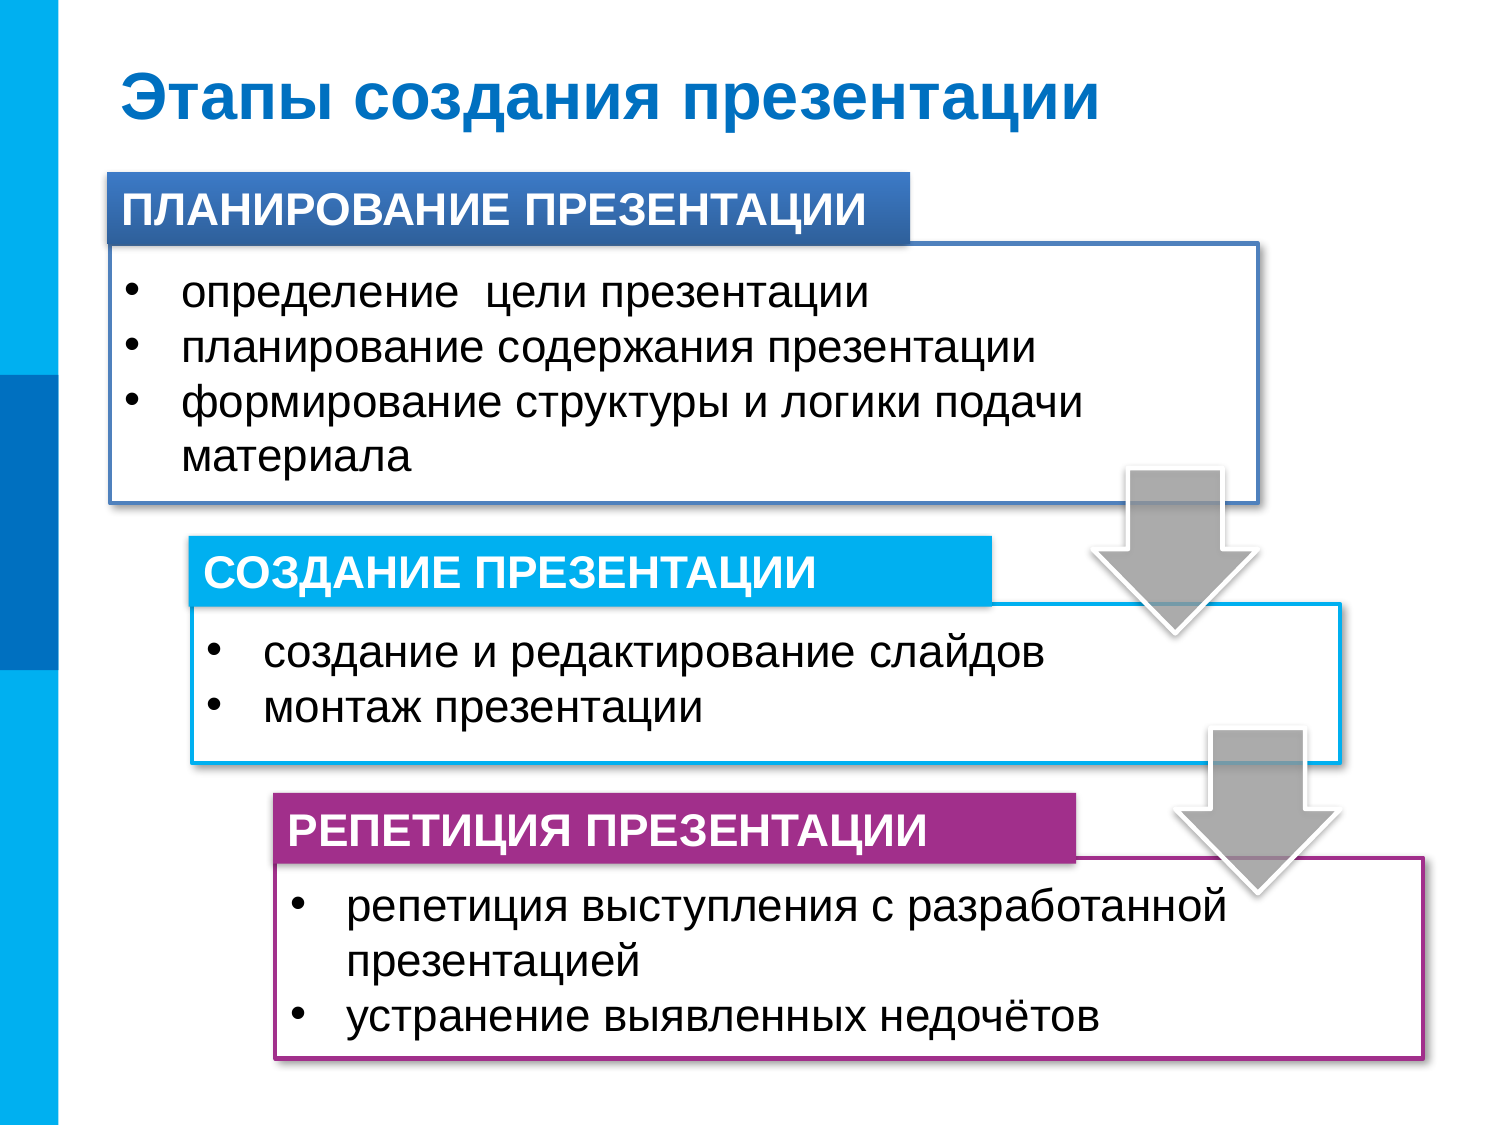

# Этапы создания презентации
ПЛАНИРОВАНИЕ ПРЕЗЕНТАЦИИ
определение  цели презентации
планирование содержания презентации
формирование структуры и логики подачи материала

СОЗДАНИЕ ПРЕЗЕНТАЦИИ
создание и редактирование слайдов
монтаж презентации

РЕПЕТИЦИЯ ПРЕЗЕНТАЦИИ
репетиция выступления с разработанной презентацией
устранение выявленных недочётов